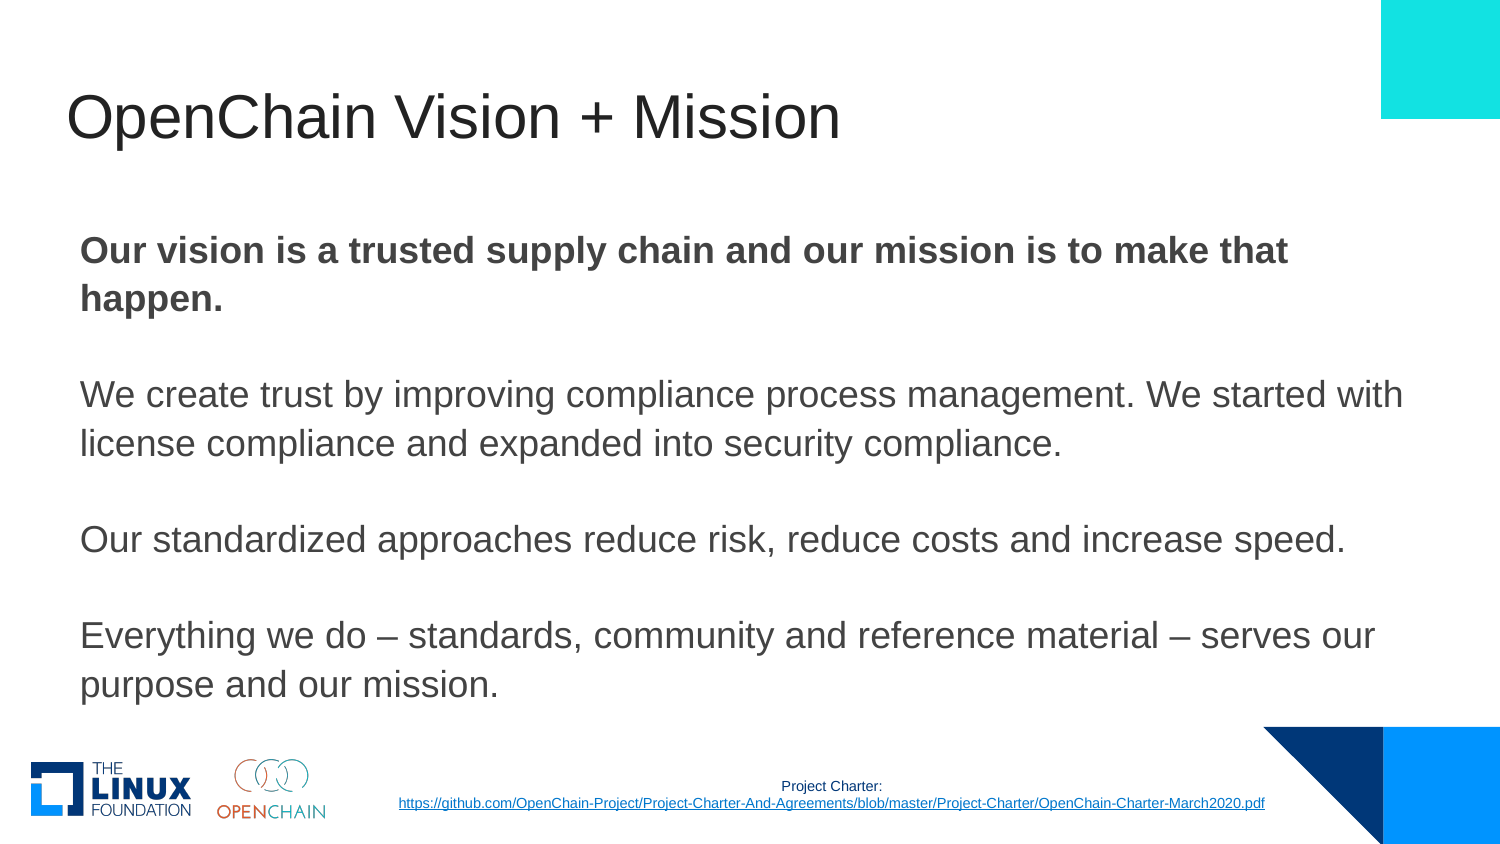

# OpenChain Vision + Mission
Our vision is a trusted supply chain and our mission is to make that happen.

We create trust by improving compliance process management. We started with license compliance and expanded into security compliance.

Our standardized approaches reduce risk, reduce costs and increase speed.

Everything we do – standards, community and reference material – serves our purpose and our mission.
Project Charter:
https://github.com/OpenChain-Project/Project-Charter-And-Agreements/blob/master/Project-Charter/OpenChain-Charter-March2020.pdf